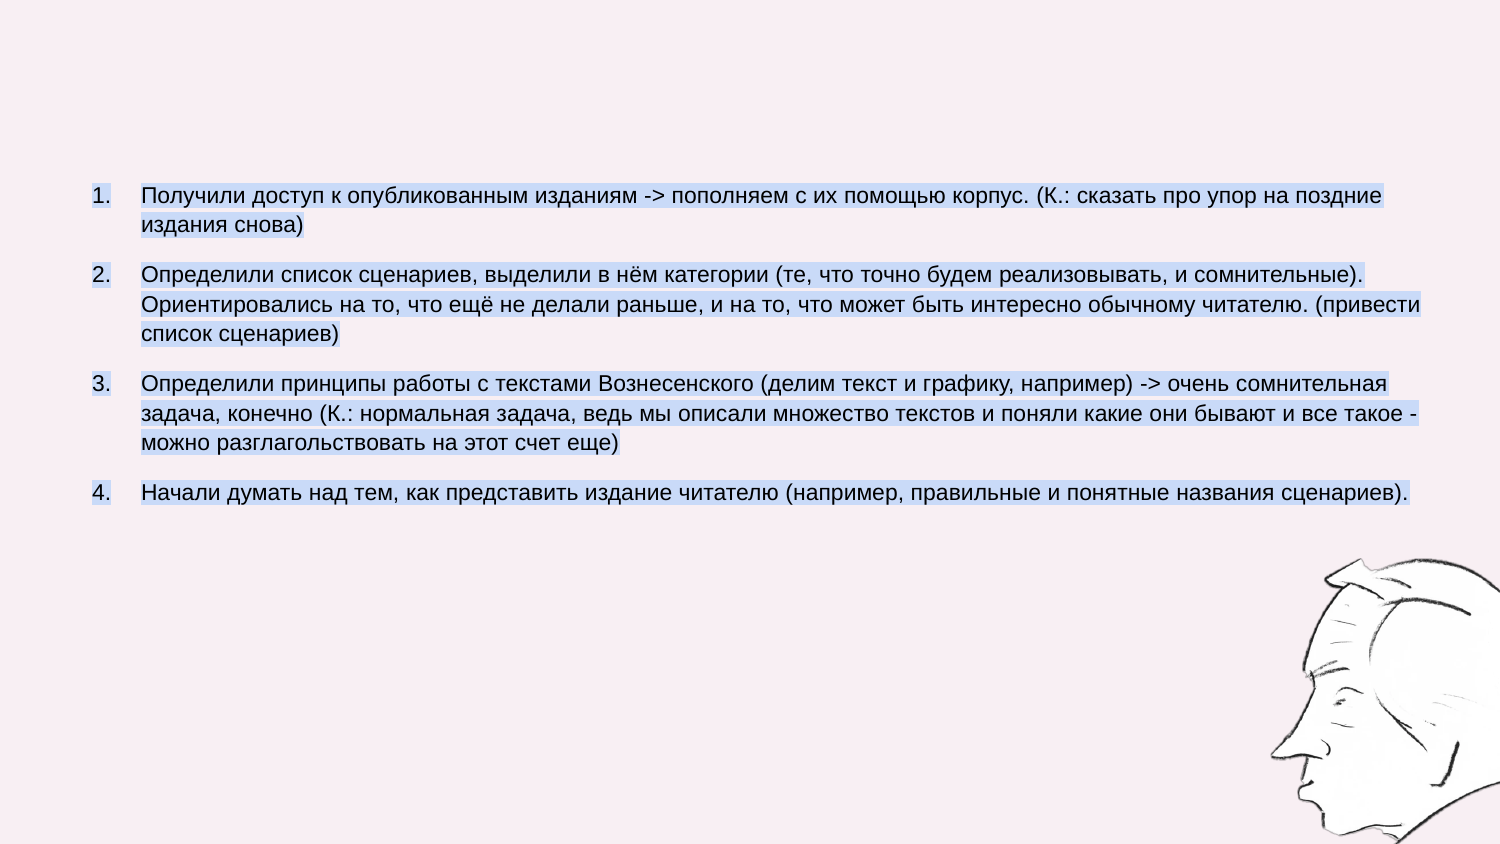

#
Получили доступ к опубликованным изданиям -> пополняем с их помощью корпус. (К.: сказать про упор на поздние издания снова)
Определили список сценариев, выделили в нём категории (те, что точно будем реализовывать, и сомнительные). Ориентировались на то, что ещё не делали раньше, и на то, что может быть интересно обычному читателю. (привести список сценариев)
Определили принципы работы с текстами Вознесенского (делим текст и графику, например) -> очень сомнительная задача, конечно (К.: нормальная задача, ведь мы описали множество текстов и поняли какие они бывают и все такое - можно разглагольствовать на этот счет еще)
Начали думать над тем, как представить издание читателю (например, правильные и понятные названия сценариев).